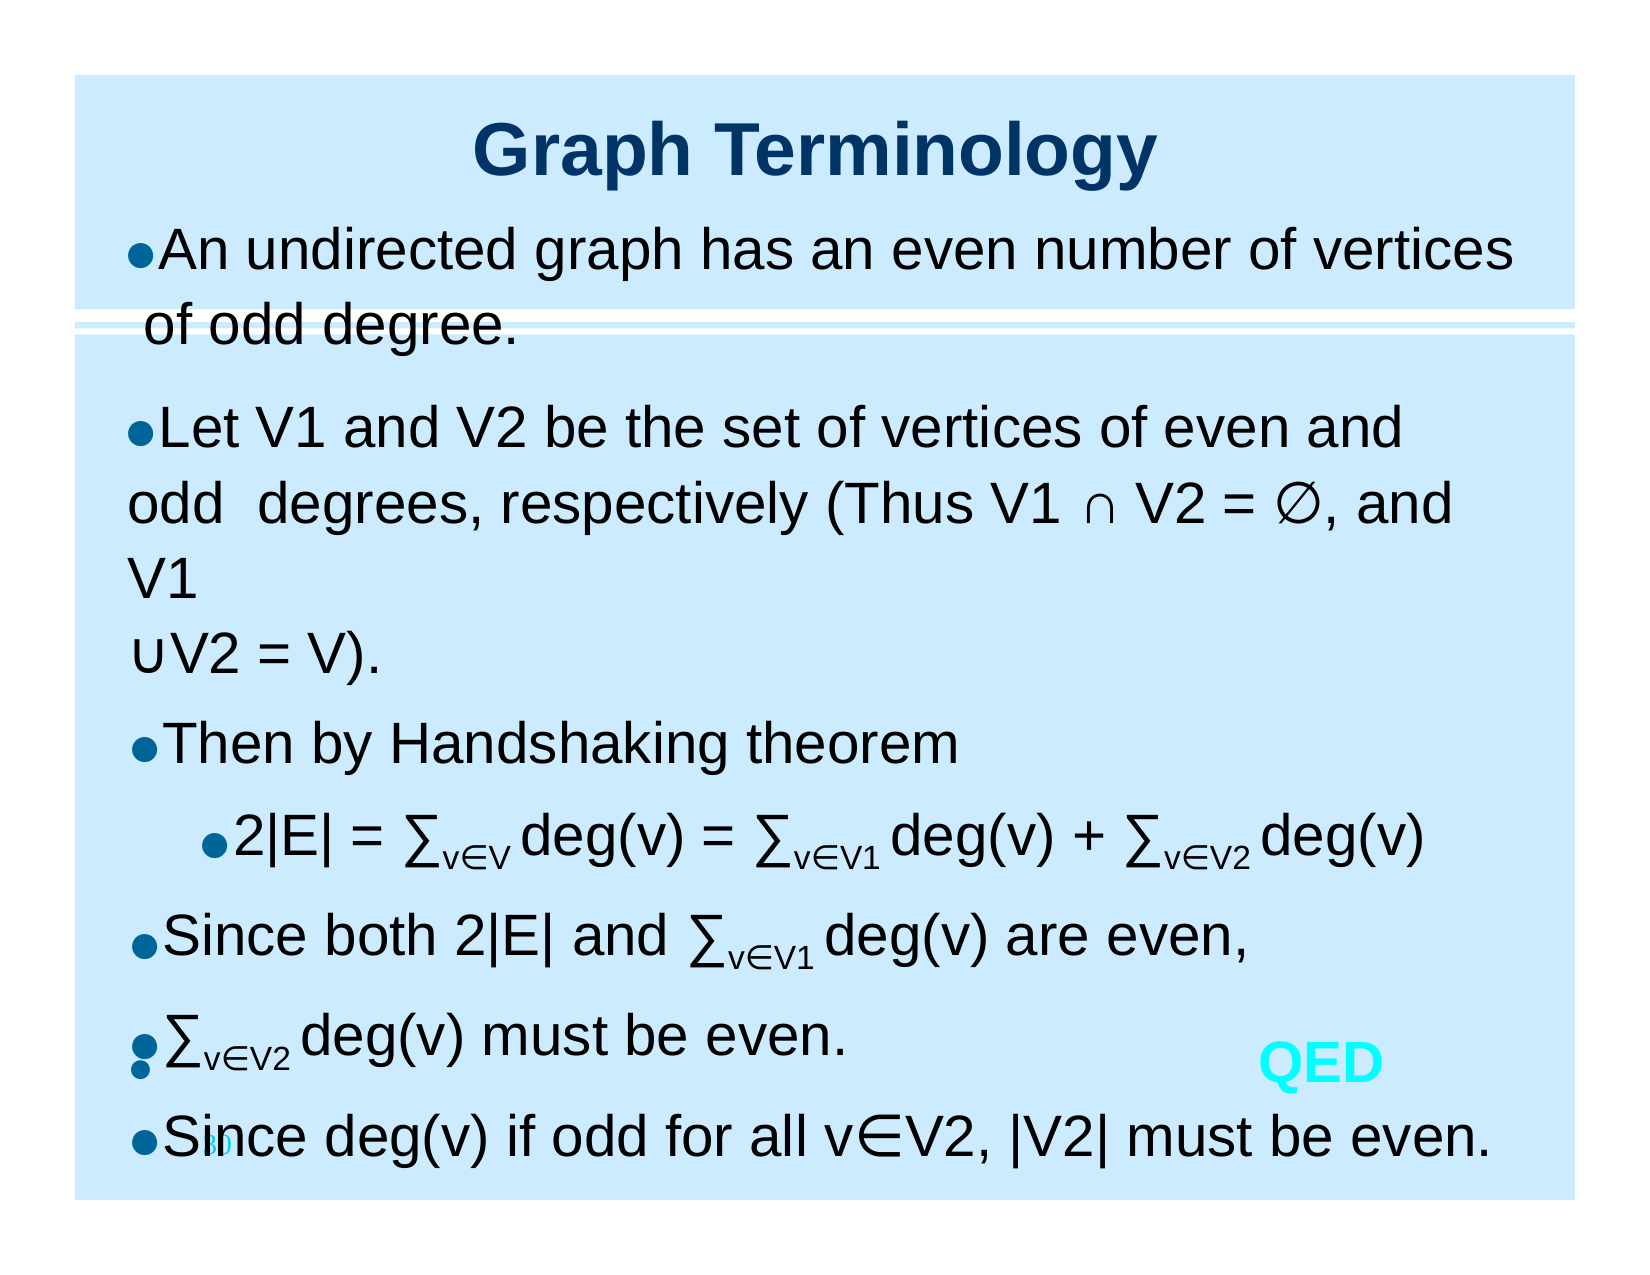

# Graph Terminology
An undirected graph has an even number of vertices  of odd degree.
Let V1 and V2 be the set of vertices of even and odd  degrees, respectively (Thus V1 ∩ V2 = ∅, and V1
∪V2 = V).
Then by Handshaking theorem
2|E| = ∑v∈V deg(v) = ∑v∈V1 deg(v) + ∑v∈V2 deg(v)
Since both 2|E| and ∑v∈V1 deg(v) are even,
∑v∈V2 deg(v) must be even.
Since deg(v) if odd for all v∈V2, |V2| must be even.
QED
●
30